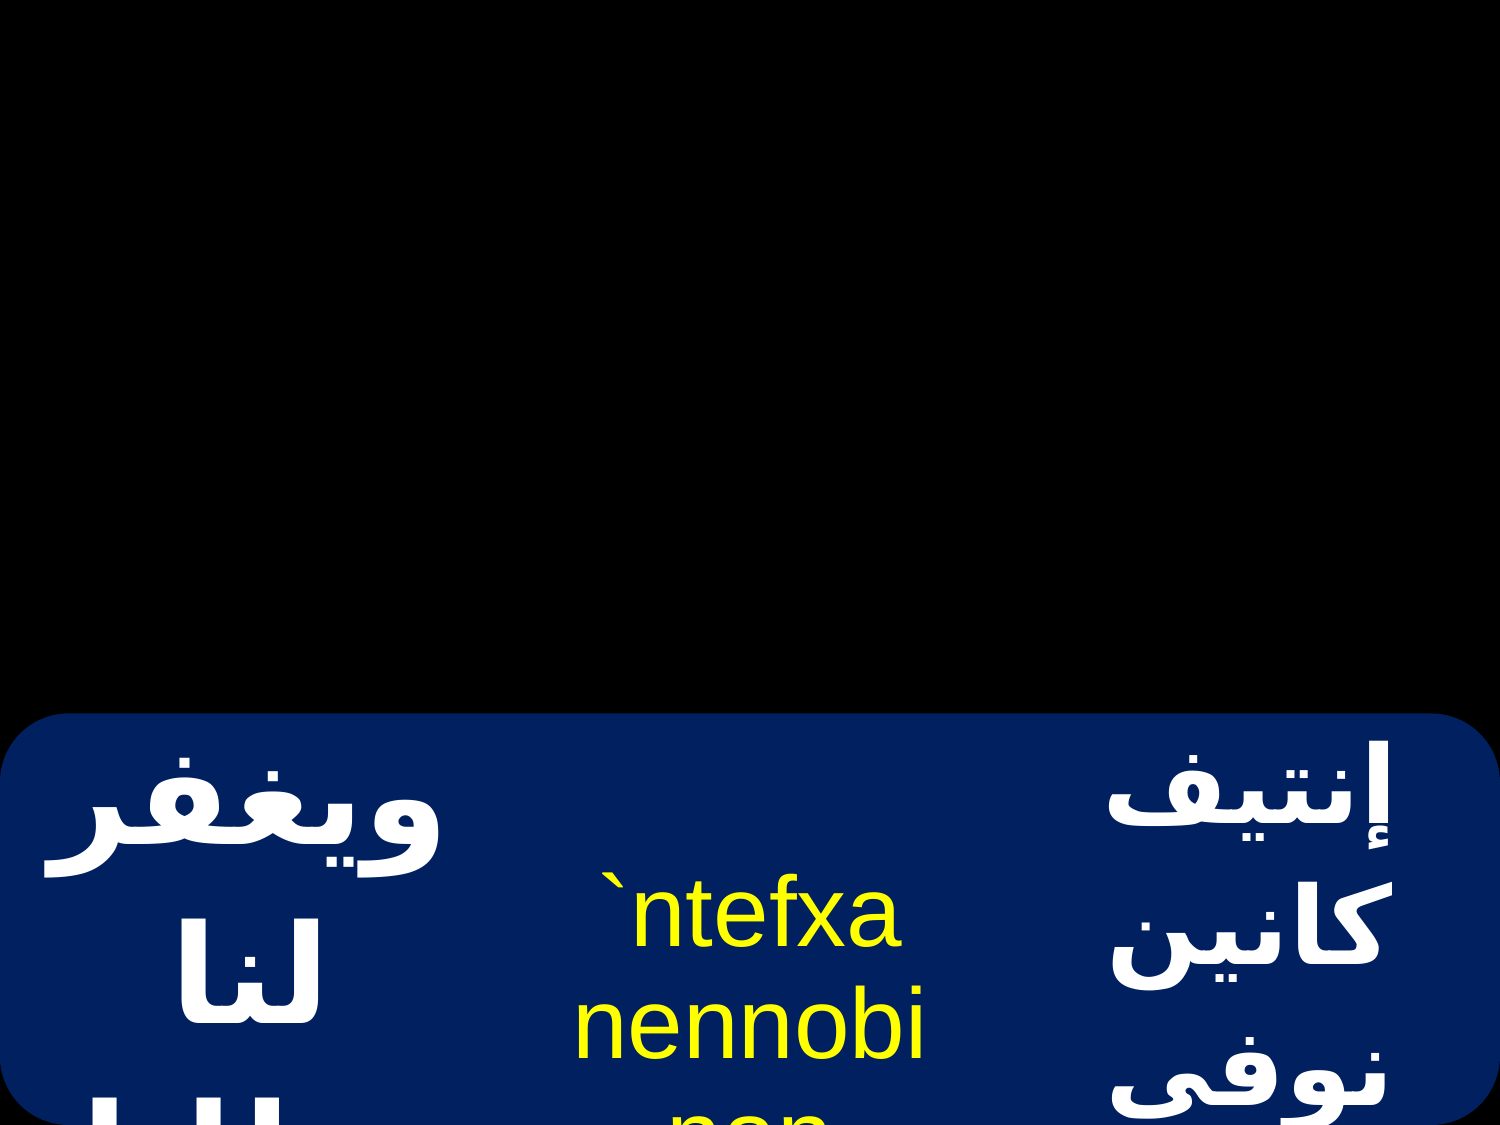

| ويغفر لنا خطايانا | `ntefxa nennobi nan `ebol. | إنتيف كانين نوفى نان إيفول. |
| --- | --- | --- |